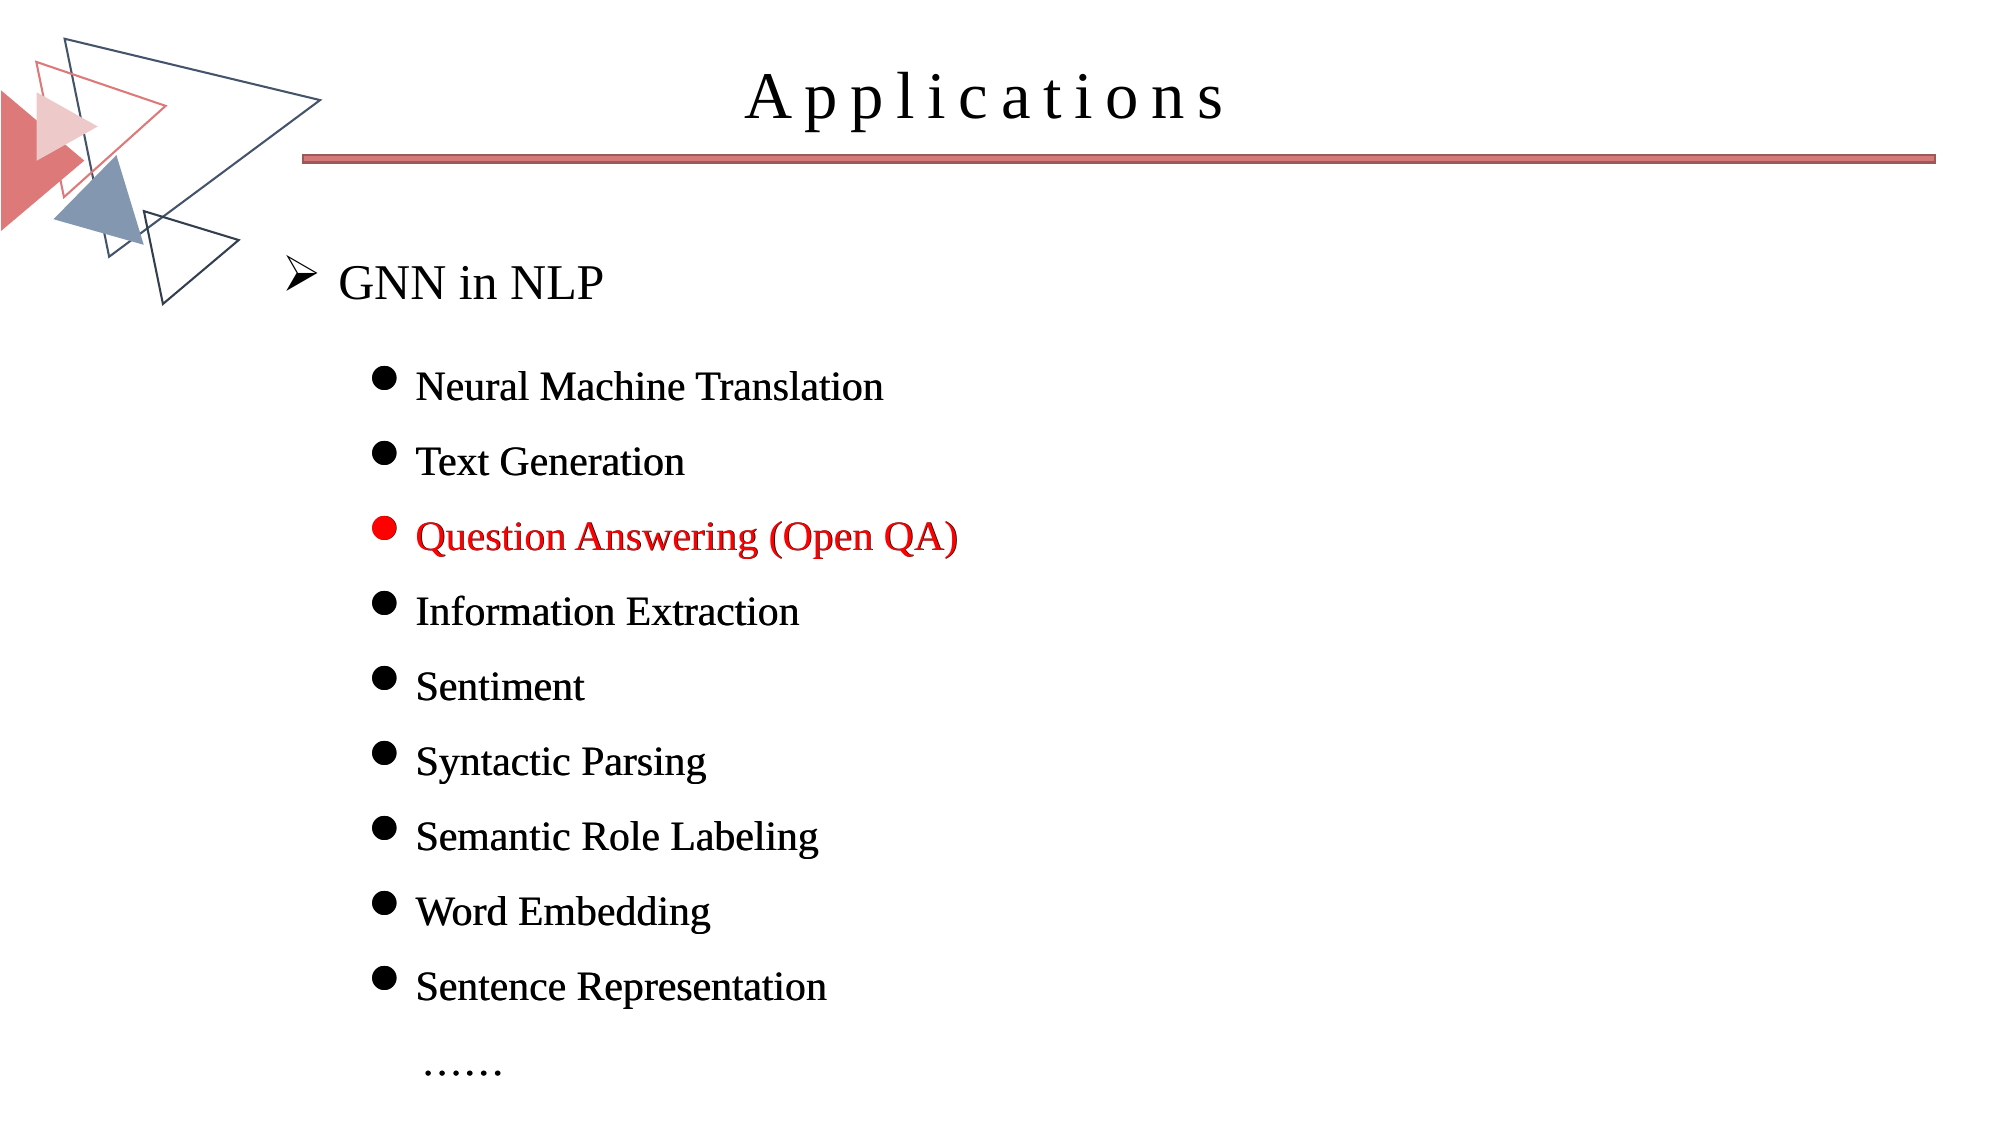

Applications

GNN in NLP
Neural Machine Translation
Text Generation
Question Answering (Open QA)
Information Extraction
Sentiment
Syntactic Parsing
Semantic Role Labeling
Word Embedding
Sentence Representation
     ……
Neural Machine Translation
Text Generation
Question Answering (Open QA)
Information Extraction
Sentiment
Syntactic Parsing
Semantic Role Labeling
Word Embedding
Sentence Representation
     ……